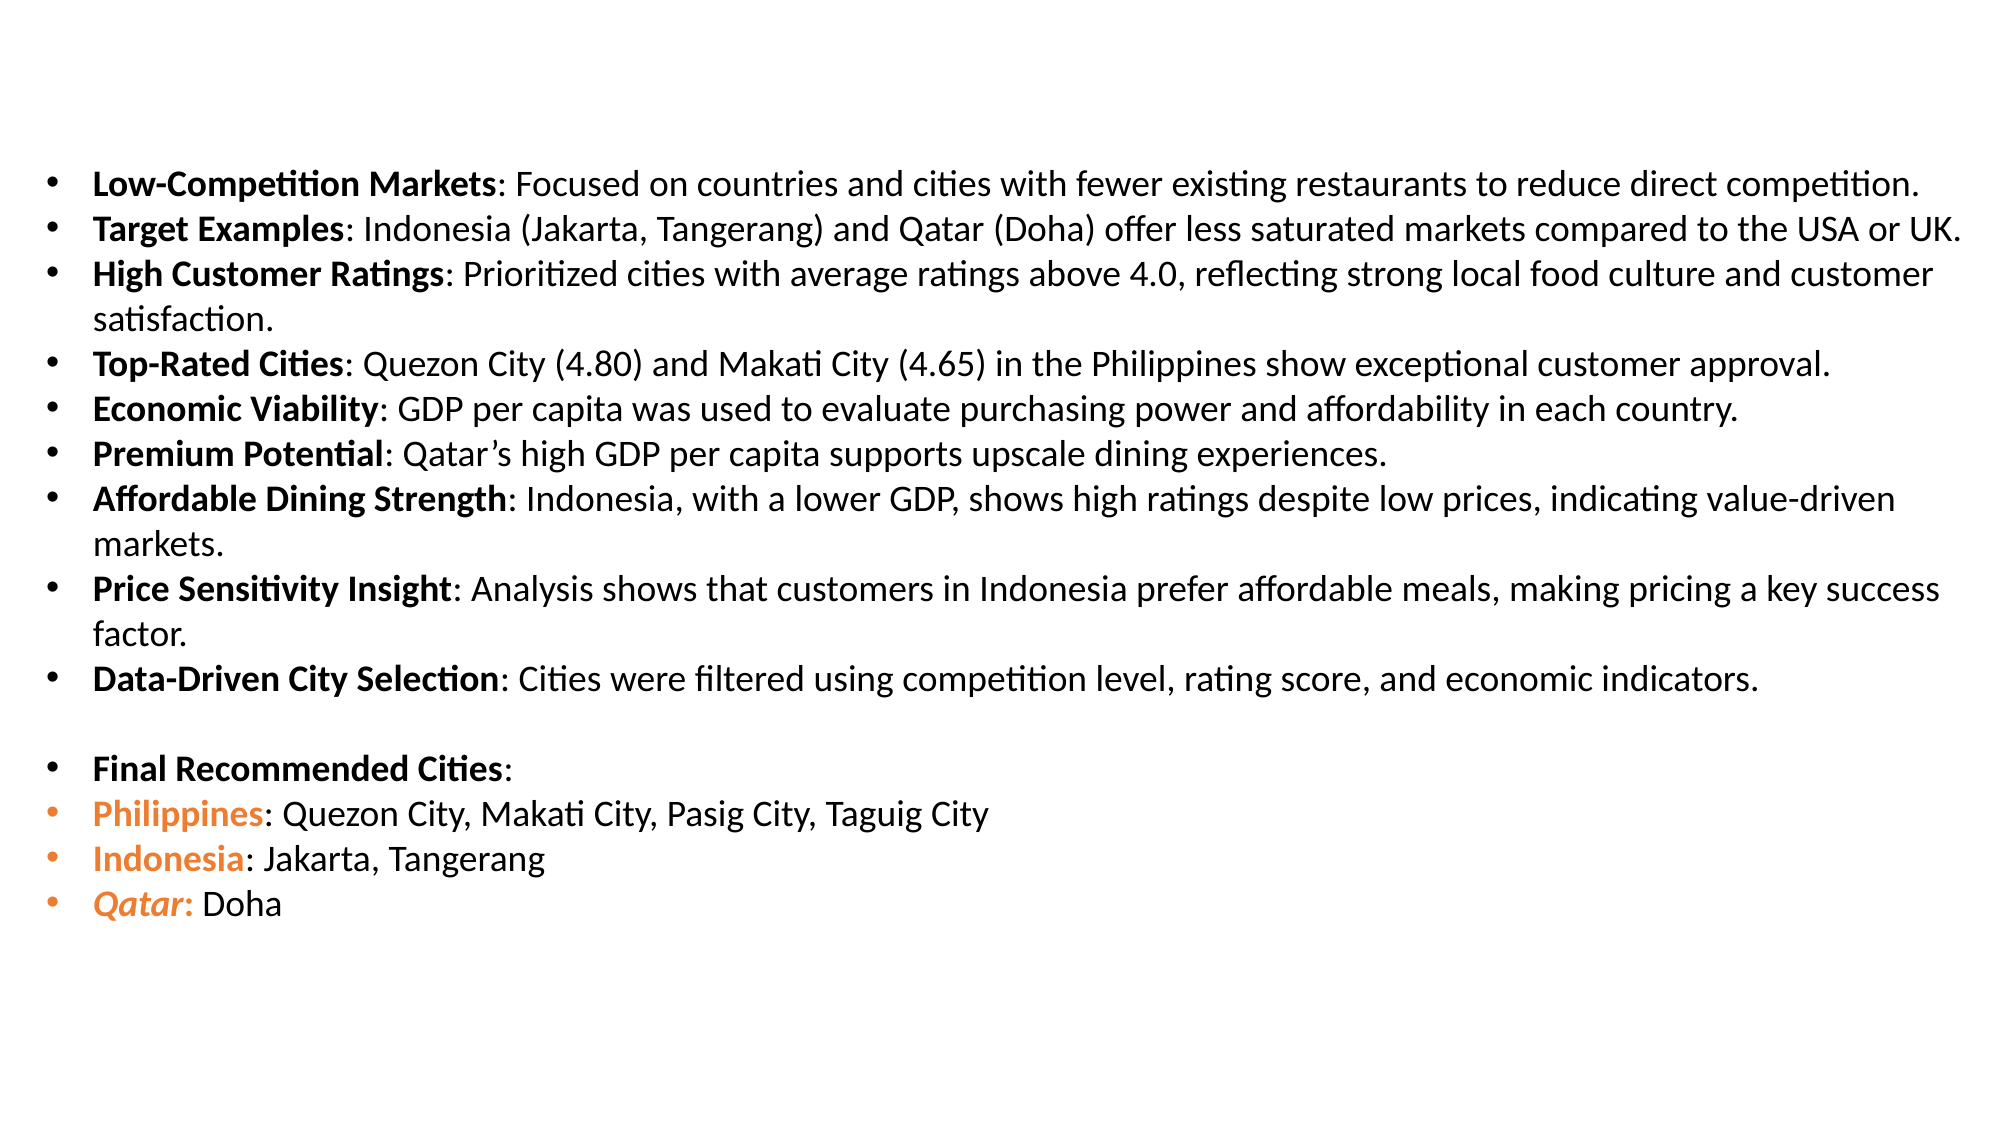

Low-Competition Markets: Focused on countries and cities with fewer existing restaurants to reduce direct competition.
Target Examples: Indonesia (Jakarta, Tangerang) and Qatar (Doha) offer less saturated markets compared to the USA or UK.
High Customer Ratings: Prioritized cities with average ratings above 4.0, reflecting strong local food culture and customer satisfaction.
Top-Rated Cities: Quezon City (4.80) and Makati City (4.65) in the Philippines show exceptional customer approval.
Economic Viability: GDP per capita was used to evaluate purchasing power and affordability in each country.
Premium Potential: Qatar’s high GDP per capita supports upscale dining experiences.
Affordable Dining Strength: Indonesia, with a lower GDP, shows high ratings despite low prices, indicating value-driven markets.
Price Sensitivity Insight: Analysis shows that customers in Indonesia prefer affordable meals, making pricing a key success factor.
Data-Driven City Selection: Cities were filtered using competition level, rating score, and economic indicators.

Final Recommended Cities:
Philippines: Quezon City, Makati City, Pasig City, Taguig City
Indonesia: Jakarta, Tangerang
Qatar: Doha